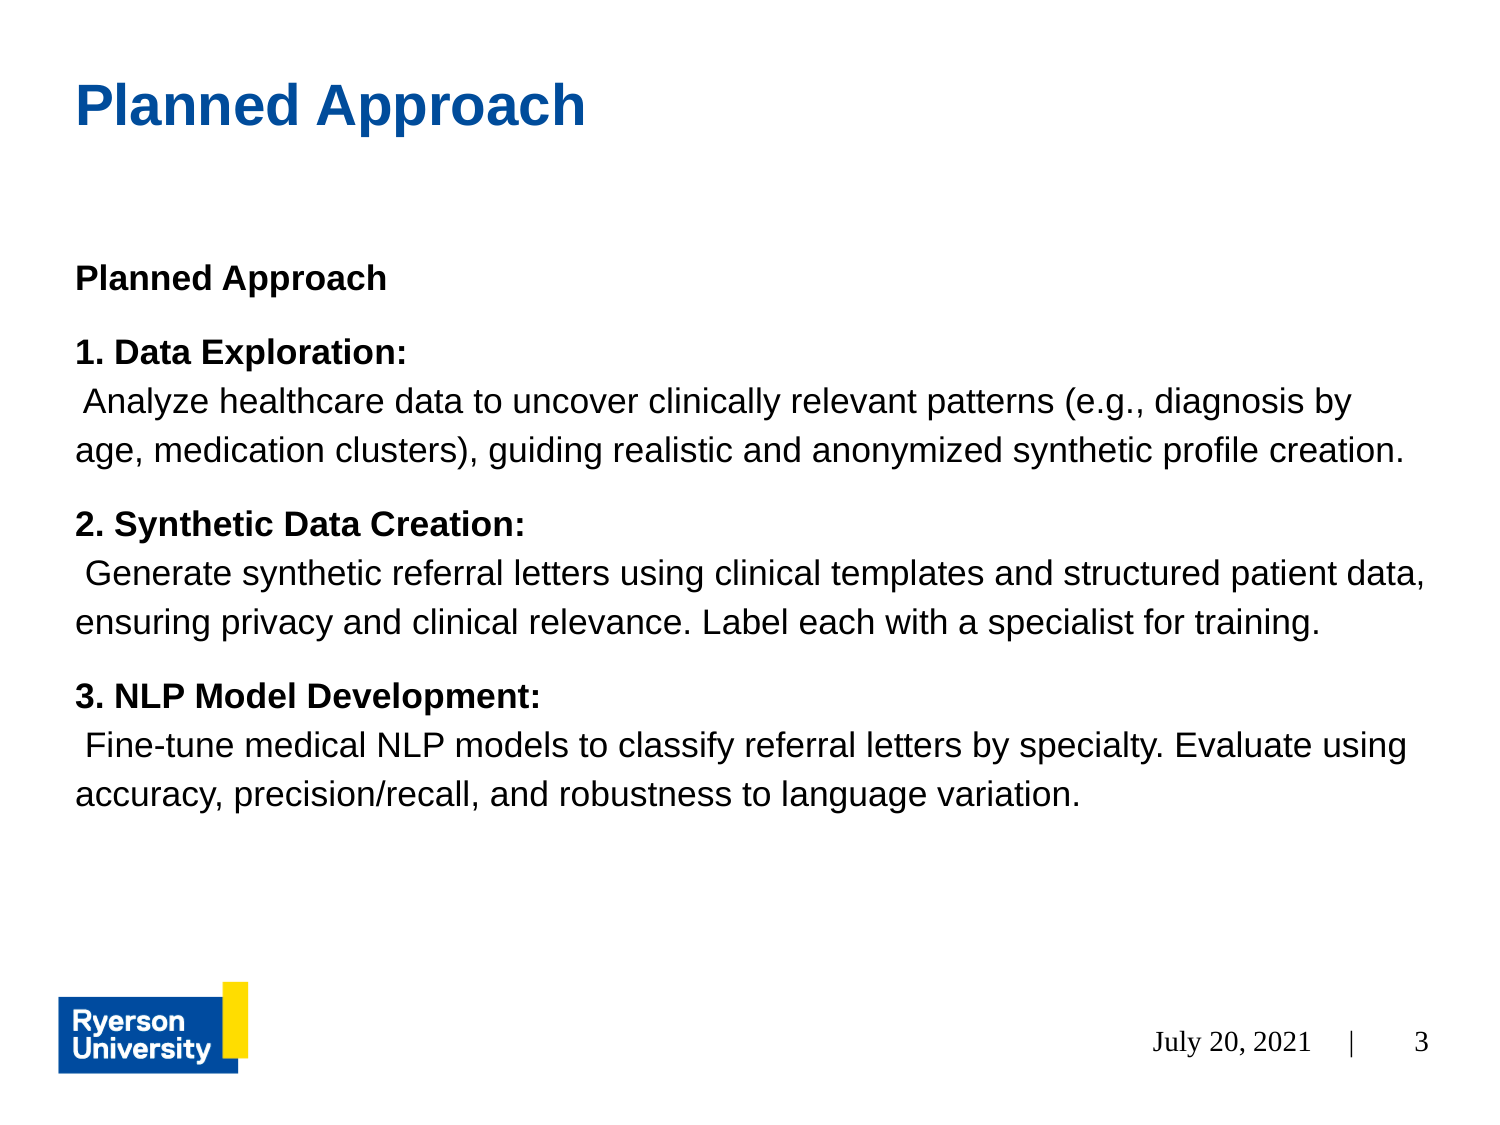

# Planned Approach
Planned Approach
1. Data Exploration:
 Analyze healthcare data to uncover clinically relevant patterns (e.g., diagnosis by age, medication clusters), guiding realistic and anonymized synthetic profile creation.
2. Synthetic Data Creation:
 Generate synthetic referral letters using clinical templates and structured patient data, ensuring privacy and clinical relevance. Label each with a specialist for training.
3. NLP Model Development:
 Fine-tune medical NLP models to classify referral letters by specialty. Evaluate using accuracy, precision/recall, and robustness to language variation.

July 20, 2021     |
3